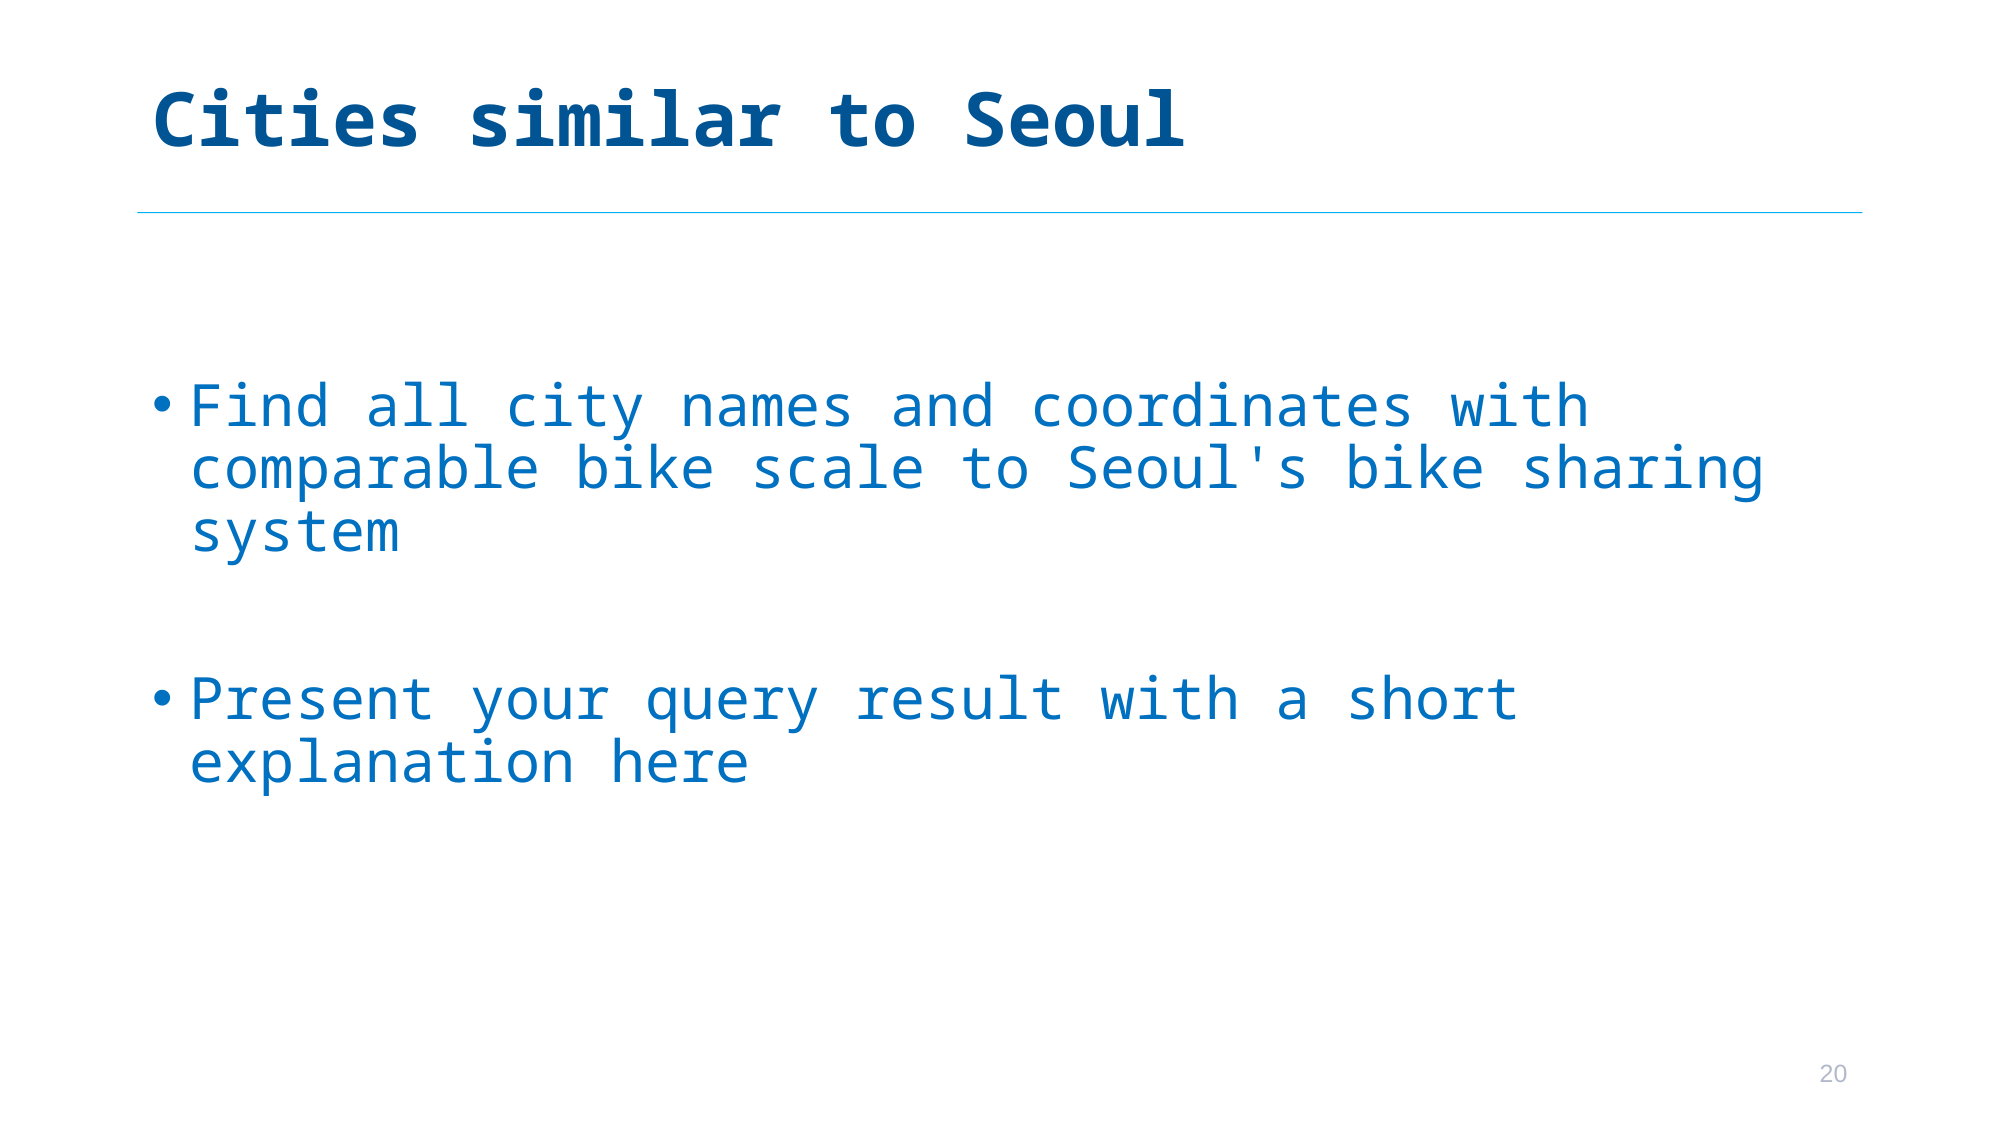

# Cities similar to Seoul

Find all city names and coordinates with comparable bike scale to Seoul's bike sharing system

Present your query result with a short explanation here
20